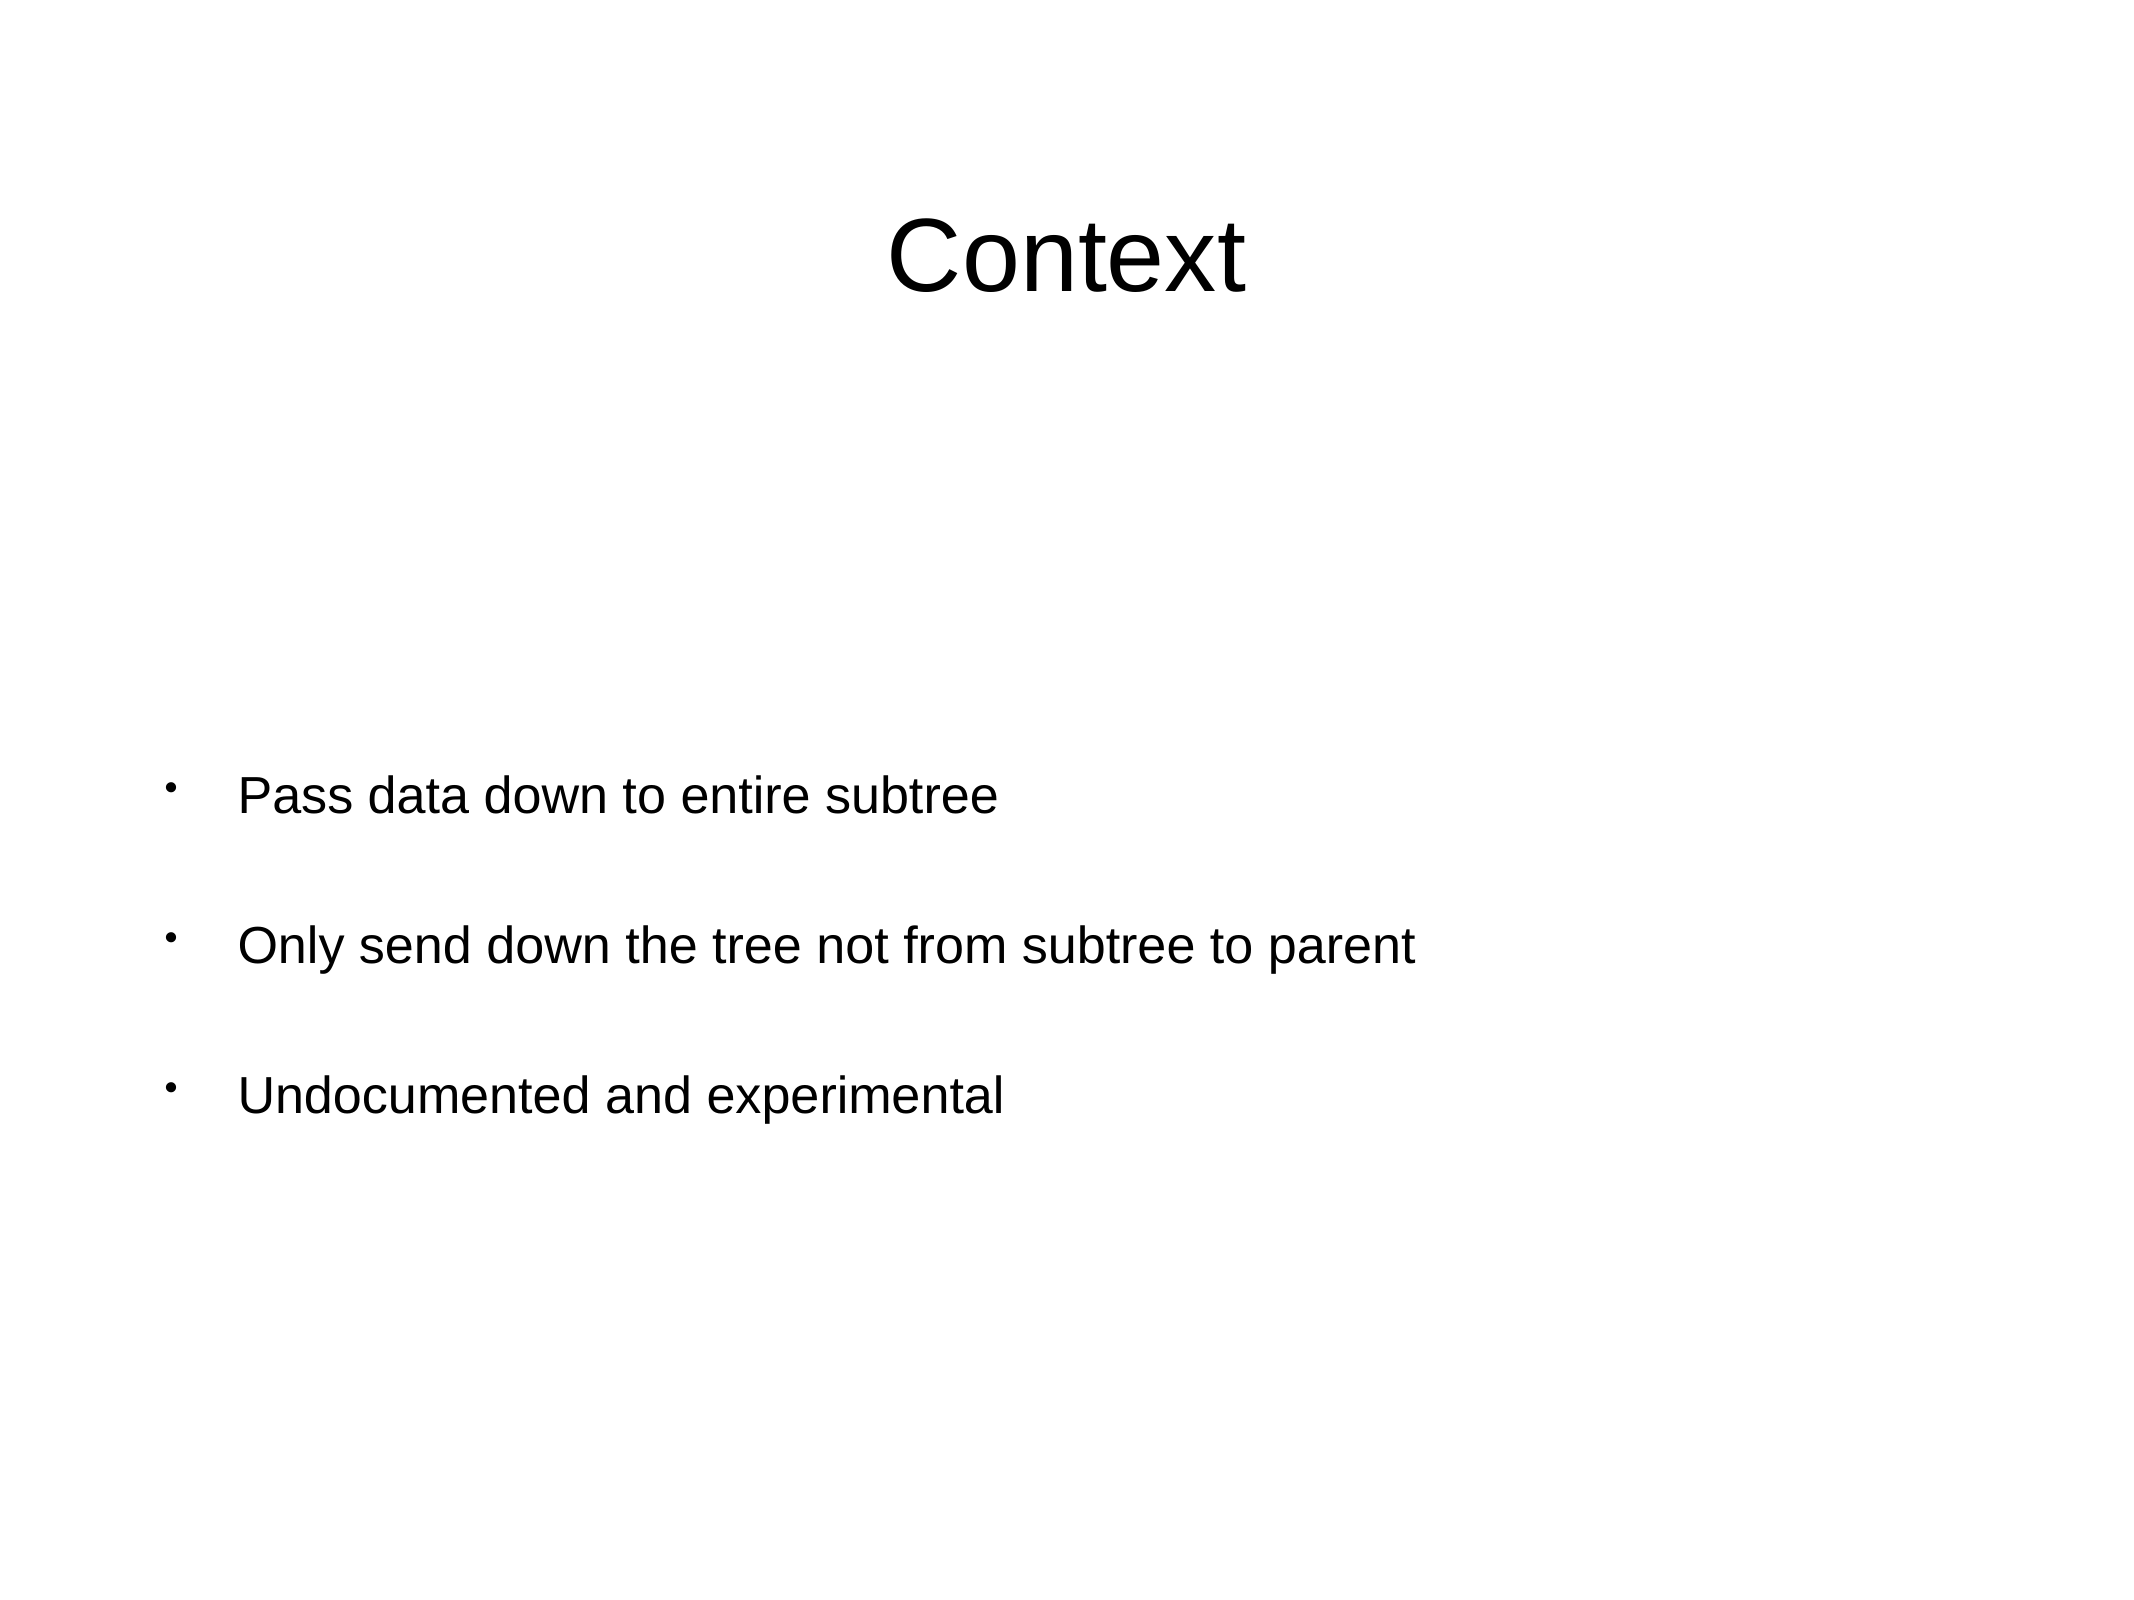

# Context
Pass data down to entire subtree
Only send down the tree not from subtree to parent
Undocumented and experimental